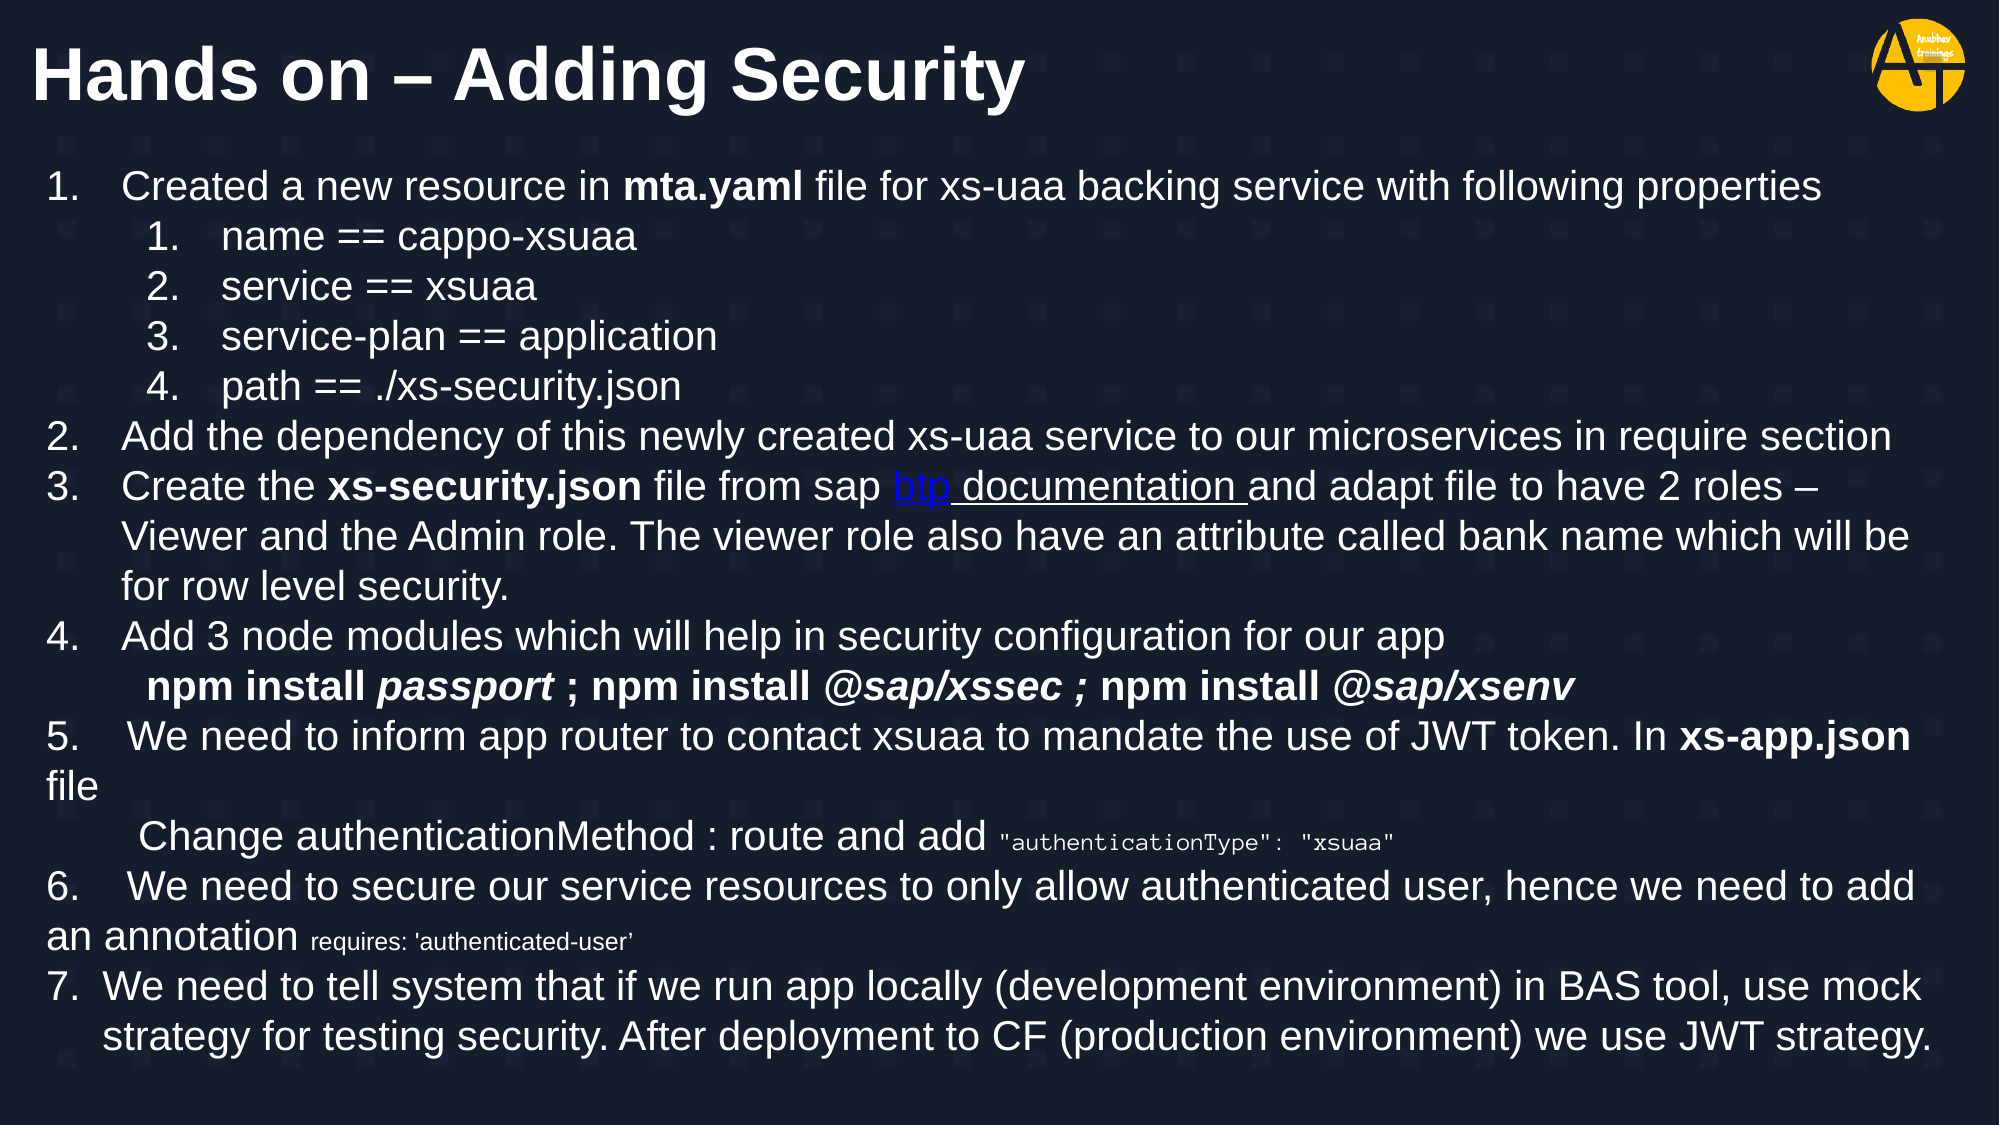

# Hands on – Adding Security
Created a new resource in mta.yaml file for xs-uaa backing service with following properties
name == cappo-xsuaa
service == xsuaa
service-plan == application
path == ./xs-security.json
Add the dependency of this newly created xs-uaa service to our microservices in require section
Create the xs-security.json file from sap btp documentation and adapt file to have 2 roles – Viewer and the Admin role. The viewer role also have an attribute called bank name which will be for row level security.
Add 3 node modules which will help in security configuration for our app
npm install passport ; npm install @sap/xssec ; npm install @sap/xsenv
5.    We need to inform app router to contact xsuaa to mandate the use of JWT token. In xs-app.json file
        Change authenticationMethod : route and add "authenticationType": "xsuaa"
6.    We need to secure our service resources to only allow authenticated user, hence we need to add an annotation requires: 'authenticated-user’
We need to tell system that if we run app locally (development environment) in BAS tool, use mock strategy for testing security. After deployment to CF (production environment) we use JWT strategy.